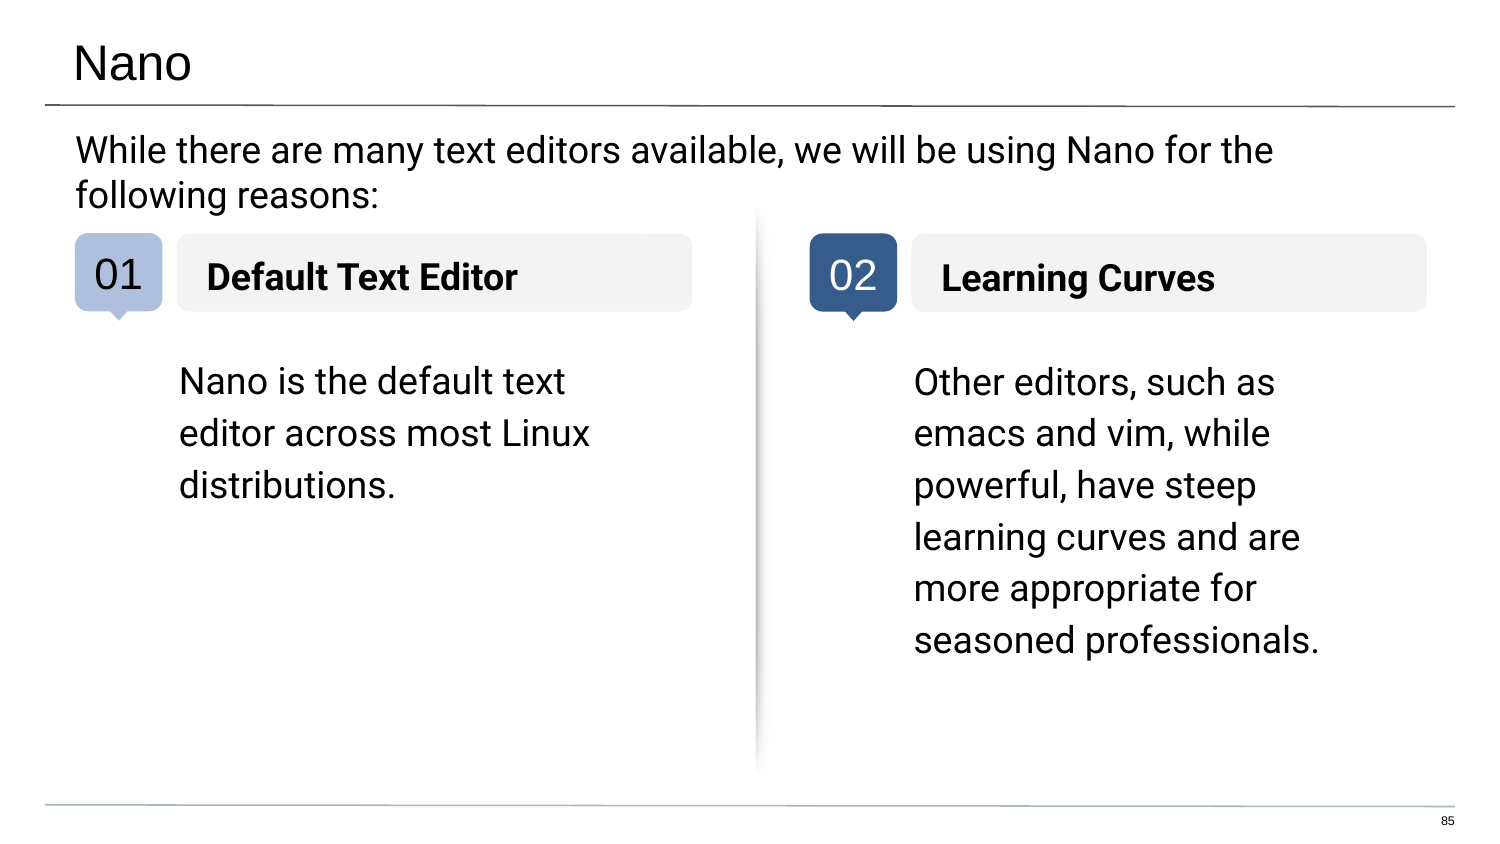

# Nano

While there are many text editors available, we will be using Nano for the following reasons:
Default Text Editor
Learning Curves
Nano is the default text editor across most Linux distributions.
Other editors, such as emacs and vim, while powerful, have steep learning curves and are more appropriate for seasoned professionals.

85